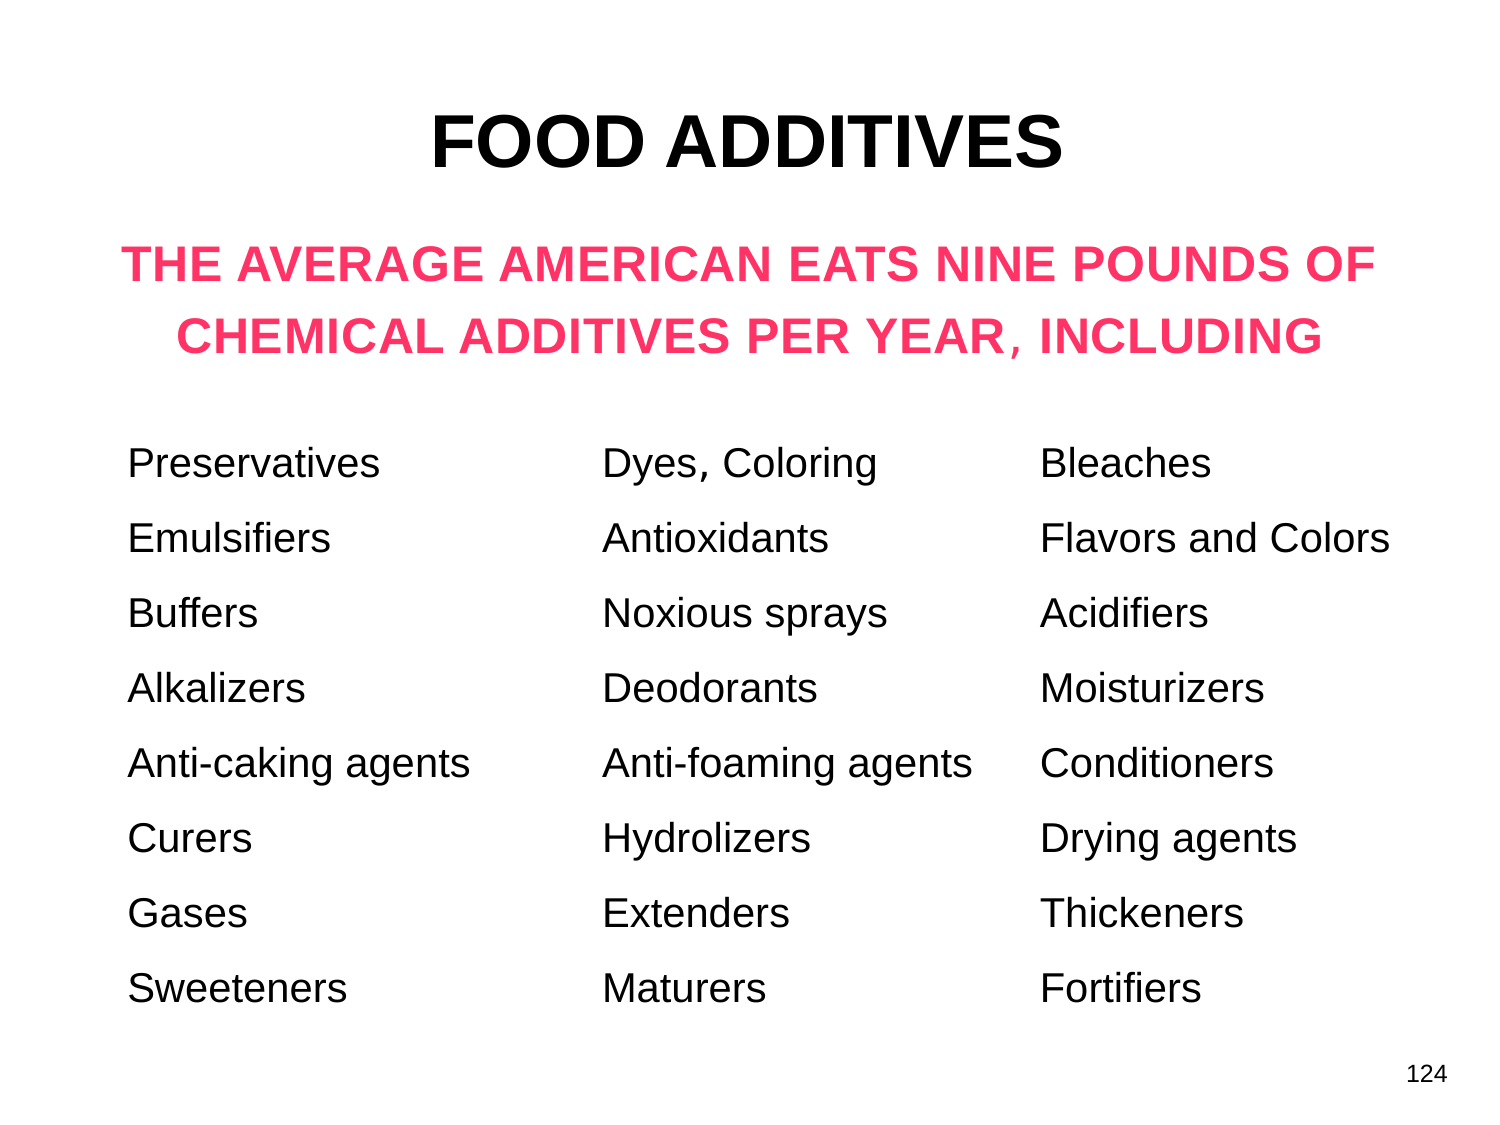

# FOOD ADDITIVES
THE AVERAGE AMERICAN EATS NINE POUNDS OF CHEMICAL ADDITIVES PER YEAR, INCLUDING
Preservatives
Emulsifiers
Buffers
Alkalizers
Anti-caking agents
Curers
Gases
Sweeteners
Dyes, Coloring
Antioxidants
Noxious sprays
Deodorants
Anti-foaming agents
Hydrolizers
Extenders
Maturers
Bleaches
Flavors and Colors
Acidifiers
Moisturizers
Conditioners
Drying agents Thickeners
Fortifiers
124